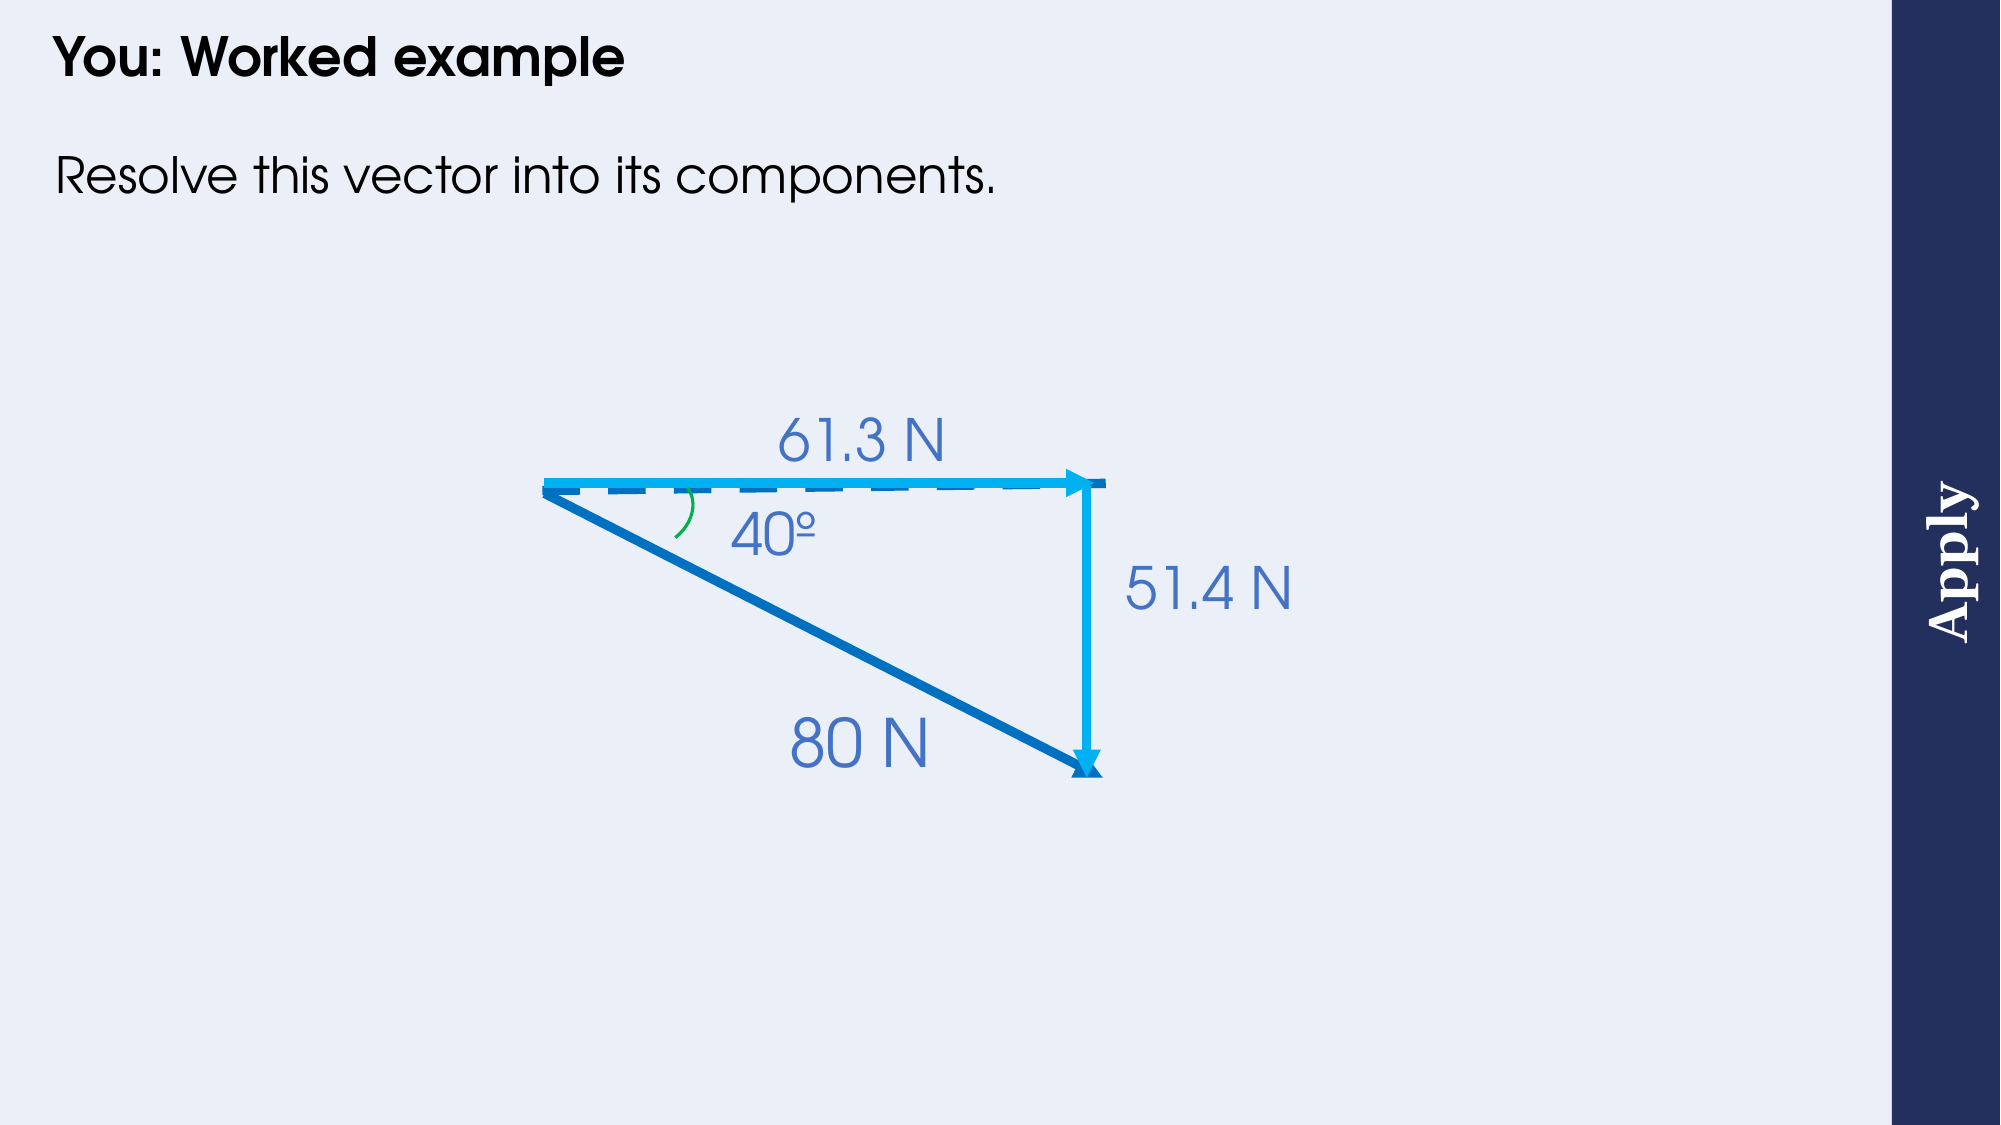

You: Worked example
Resolve this vector into its components.
61.3 N

40º
51.4 N
80 N